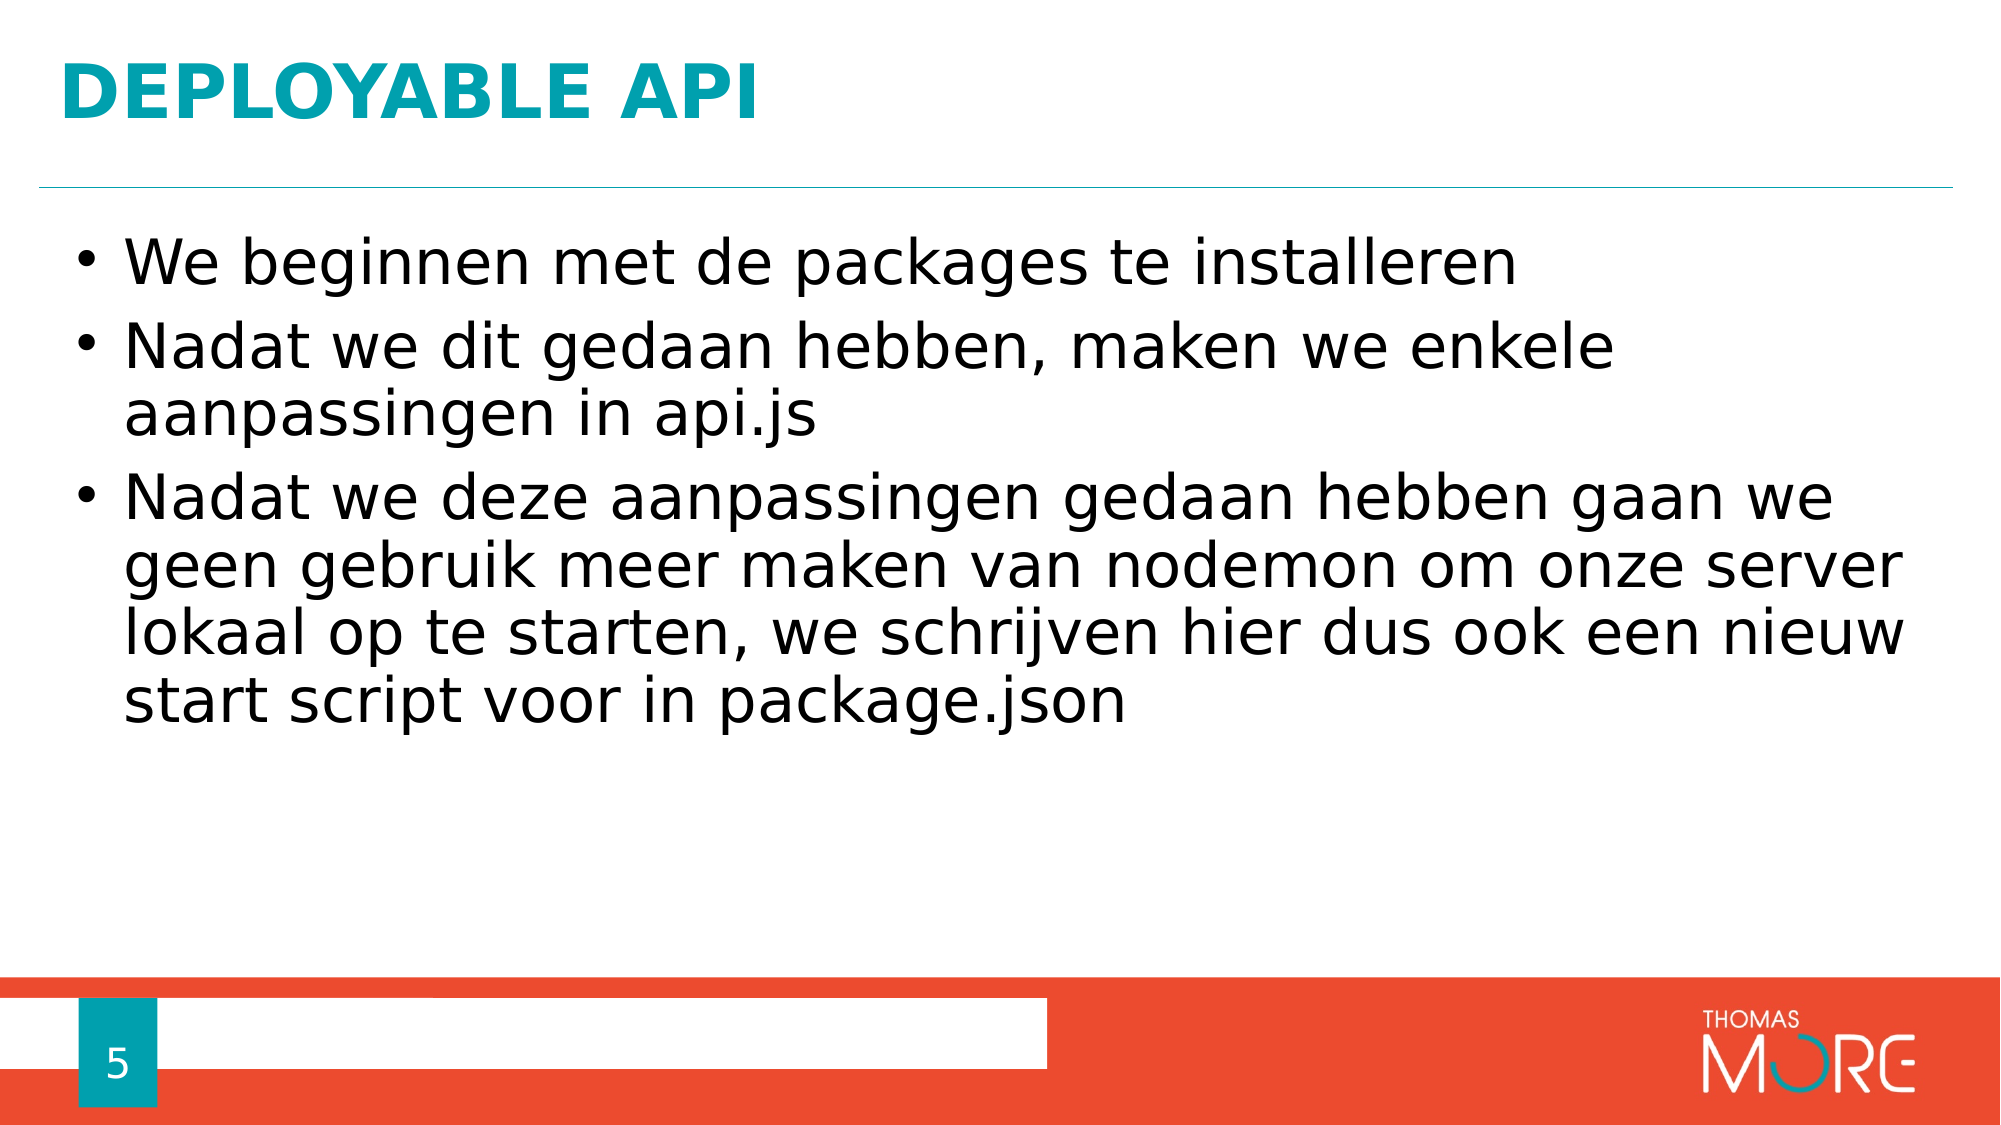

# Deployable API
We beginnen met de packages te installeren
Nadat we dit gedaan hebben, maken we enkele aanpassingen in api.js
Nadat we deze aanpassingen gedaan hebben gaan we geen gebruik meer maken van nodemon om onze server lokaal op te starten, we schrijven hier dus ook een nieuw start script voor in package.json
5